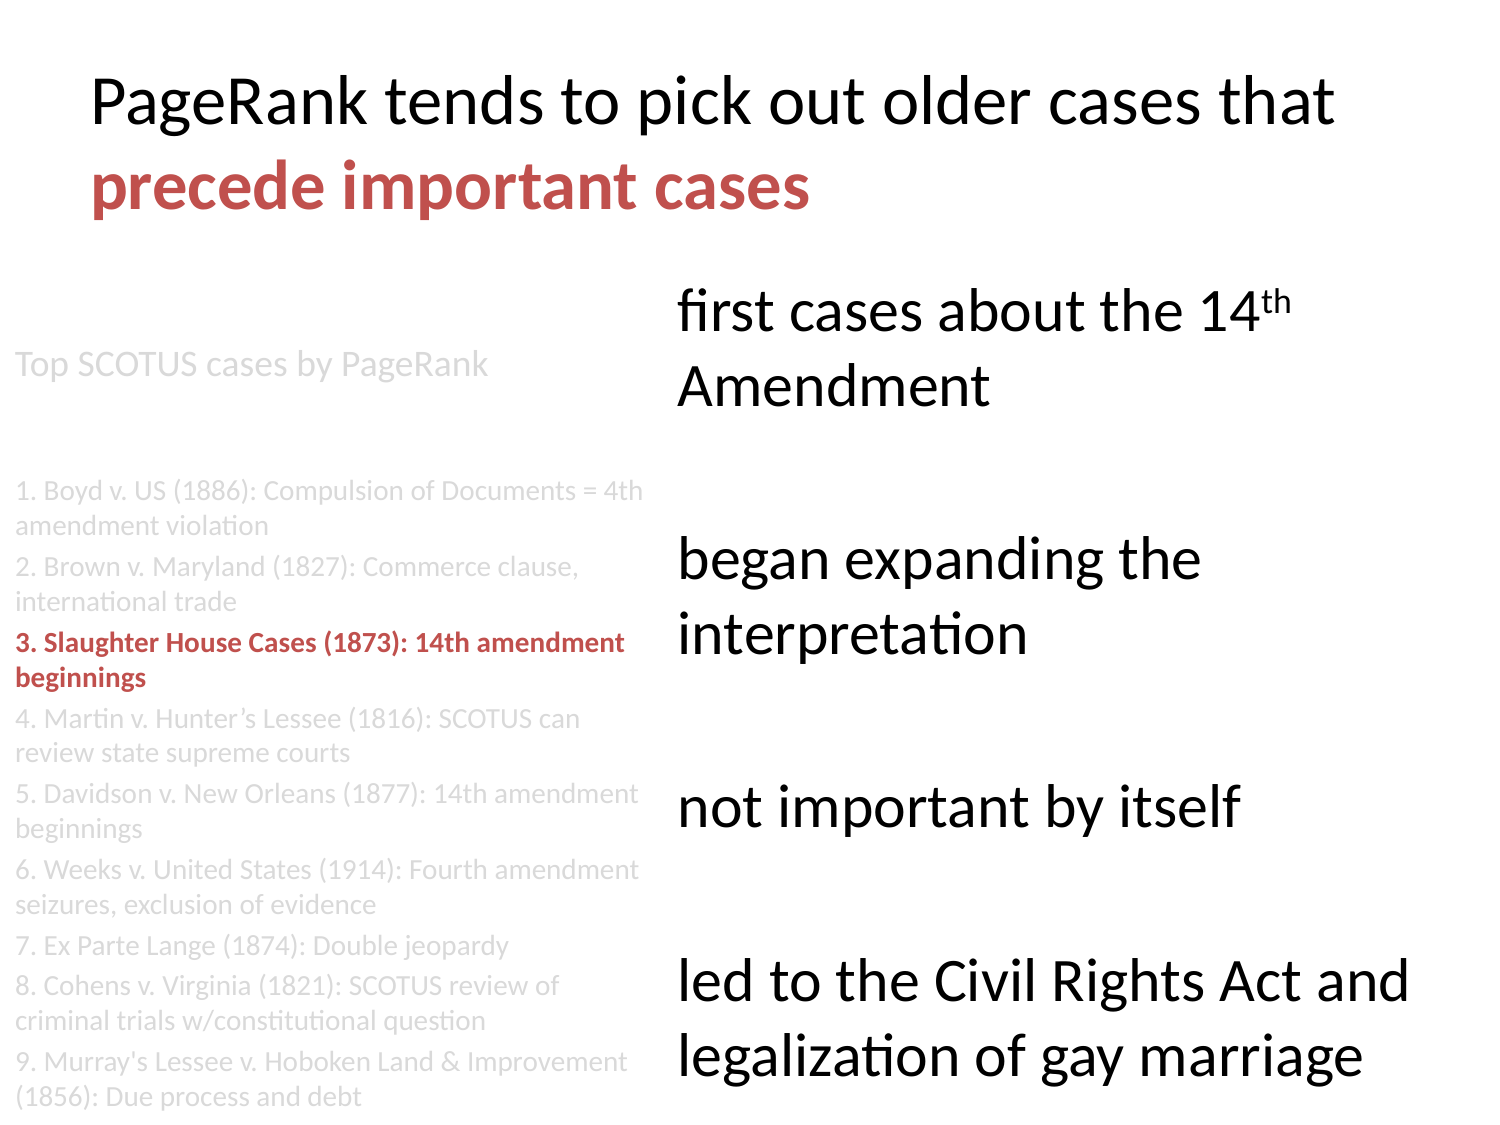

# PageRank tends to pick out older cases that precede important cases
first cases about the 14th Amendment

began expanding the interpretation

not important by itself

led to the Civil Rights Act and legalization of gay marriage

Top SCOTUS cases by PageRank

1. Boyd v. US (1886): Compulsion of Documents = 4th amendment violation
2. Brown v. Maryland (1827): Commerce clause, international trade
3. Slaughter House Cases (1873): 14th amendment beginnings
4. Martin v. Hunter’s Lessee (1816): SCOTUS can review state supreme courts
5. Davidson v. New Orleans (1877): 14th amendment beginnings
6. Weeks v. United States (1914): Fourth amendment seizures, exclusion of evidence
7. Ex Parte Lange (1874): Double jeopardy
8. Cohens v. Virginia (1821): SCOTUS review of criminal trials w/constitutional question
9. Murray's Lessee v. Hoboken Land & Improvement (1856): Due process and debt